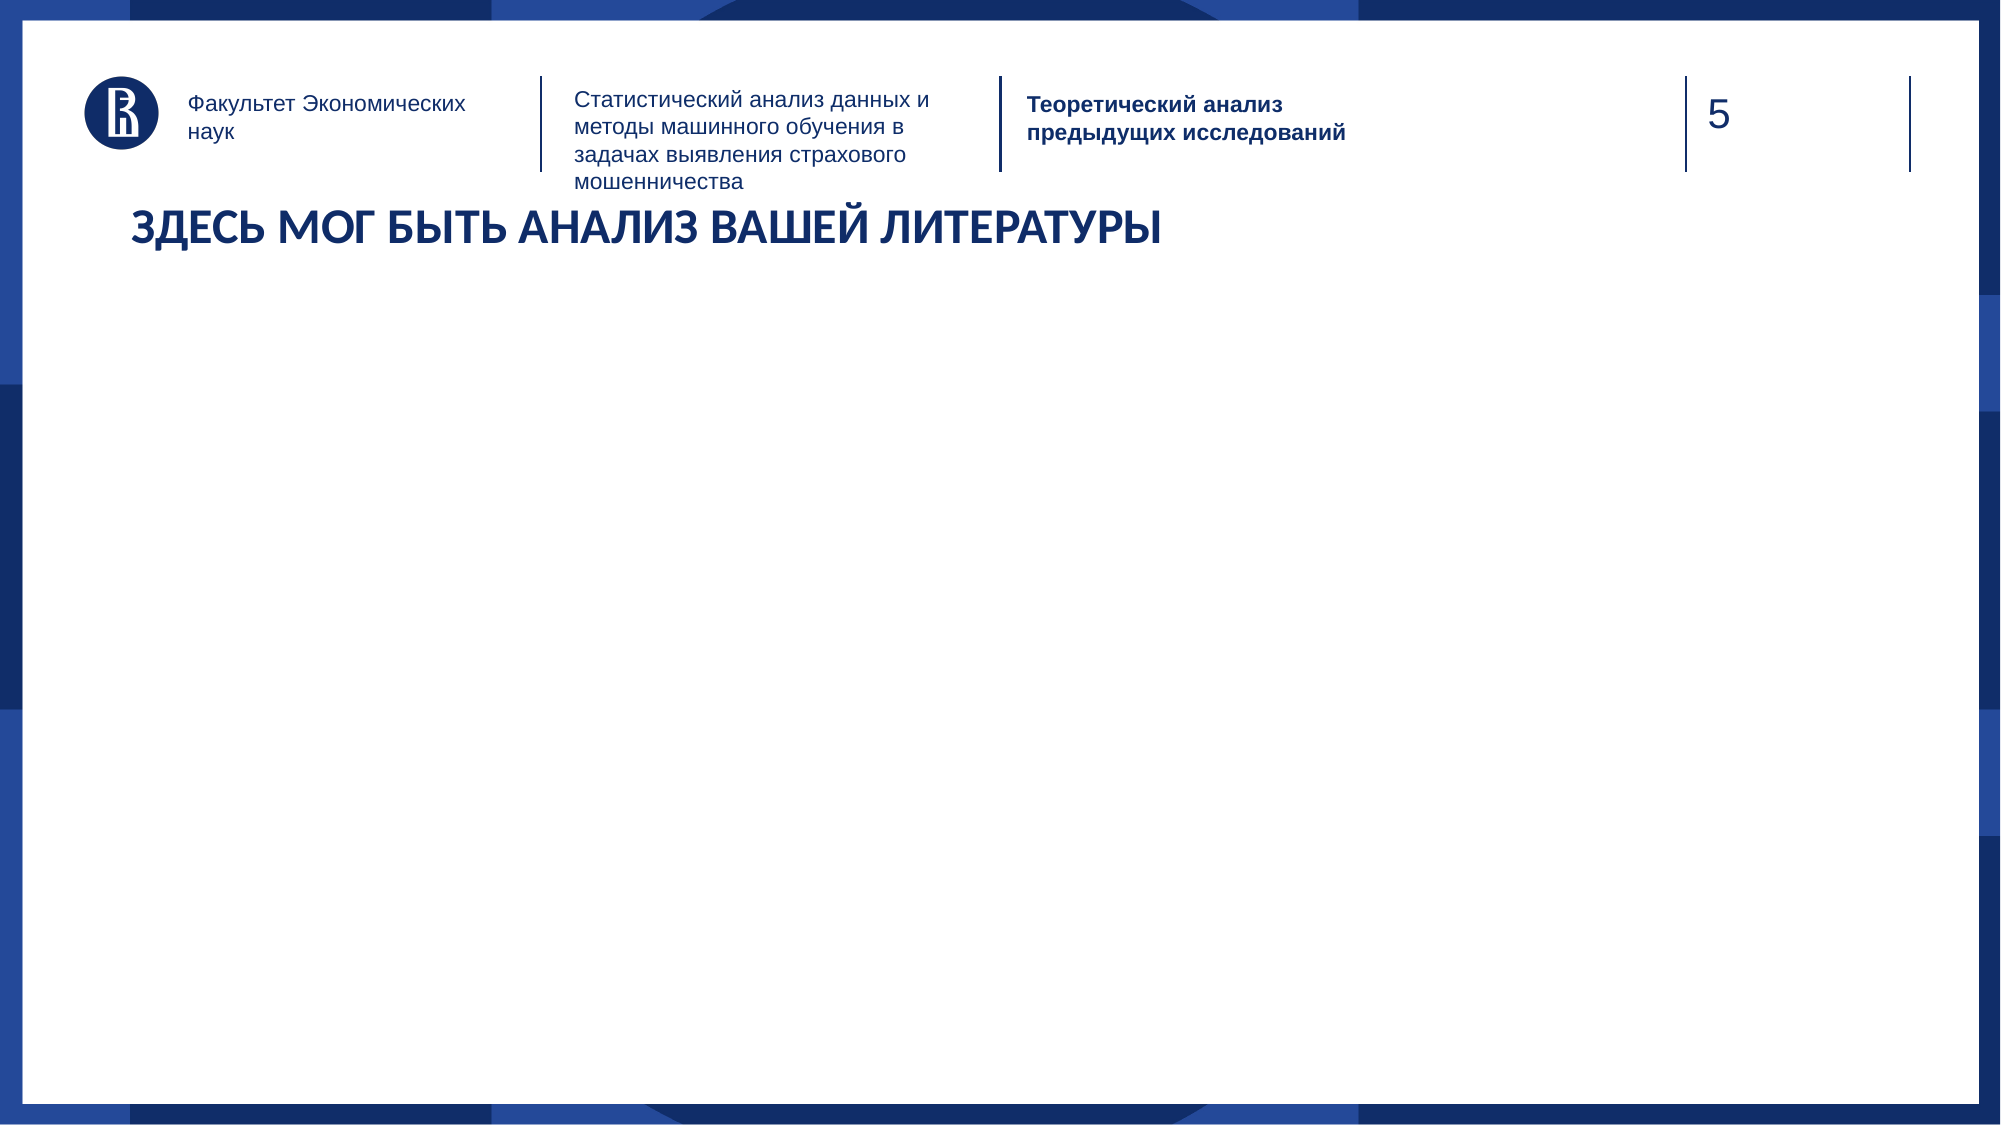

Статистический анализ данных и методы машинного обучения в задачах выявления страхового мошенничества
5
Факультет Экономических наук
Теоретический анализ предыдущих исследований
ЗДЕСЬ МОГ БЫТЬ АНАЛИЗ ВАШЕЙ ЛИТЕРАТУРЫ